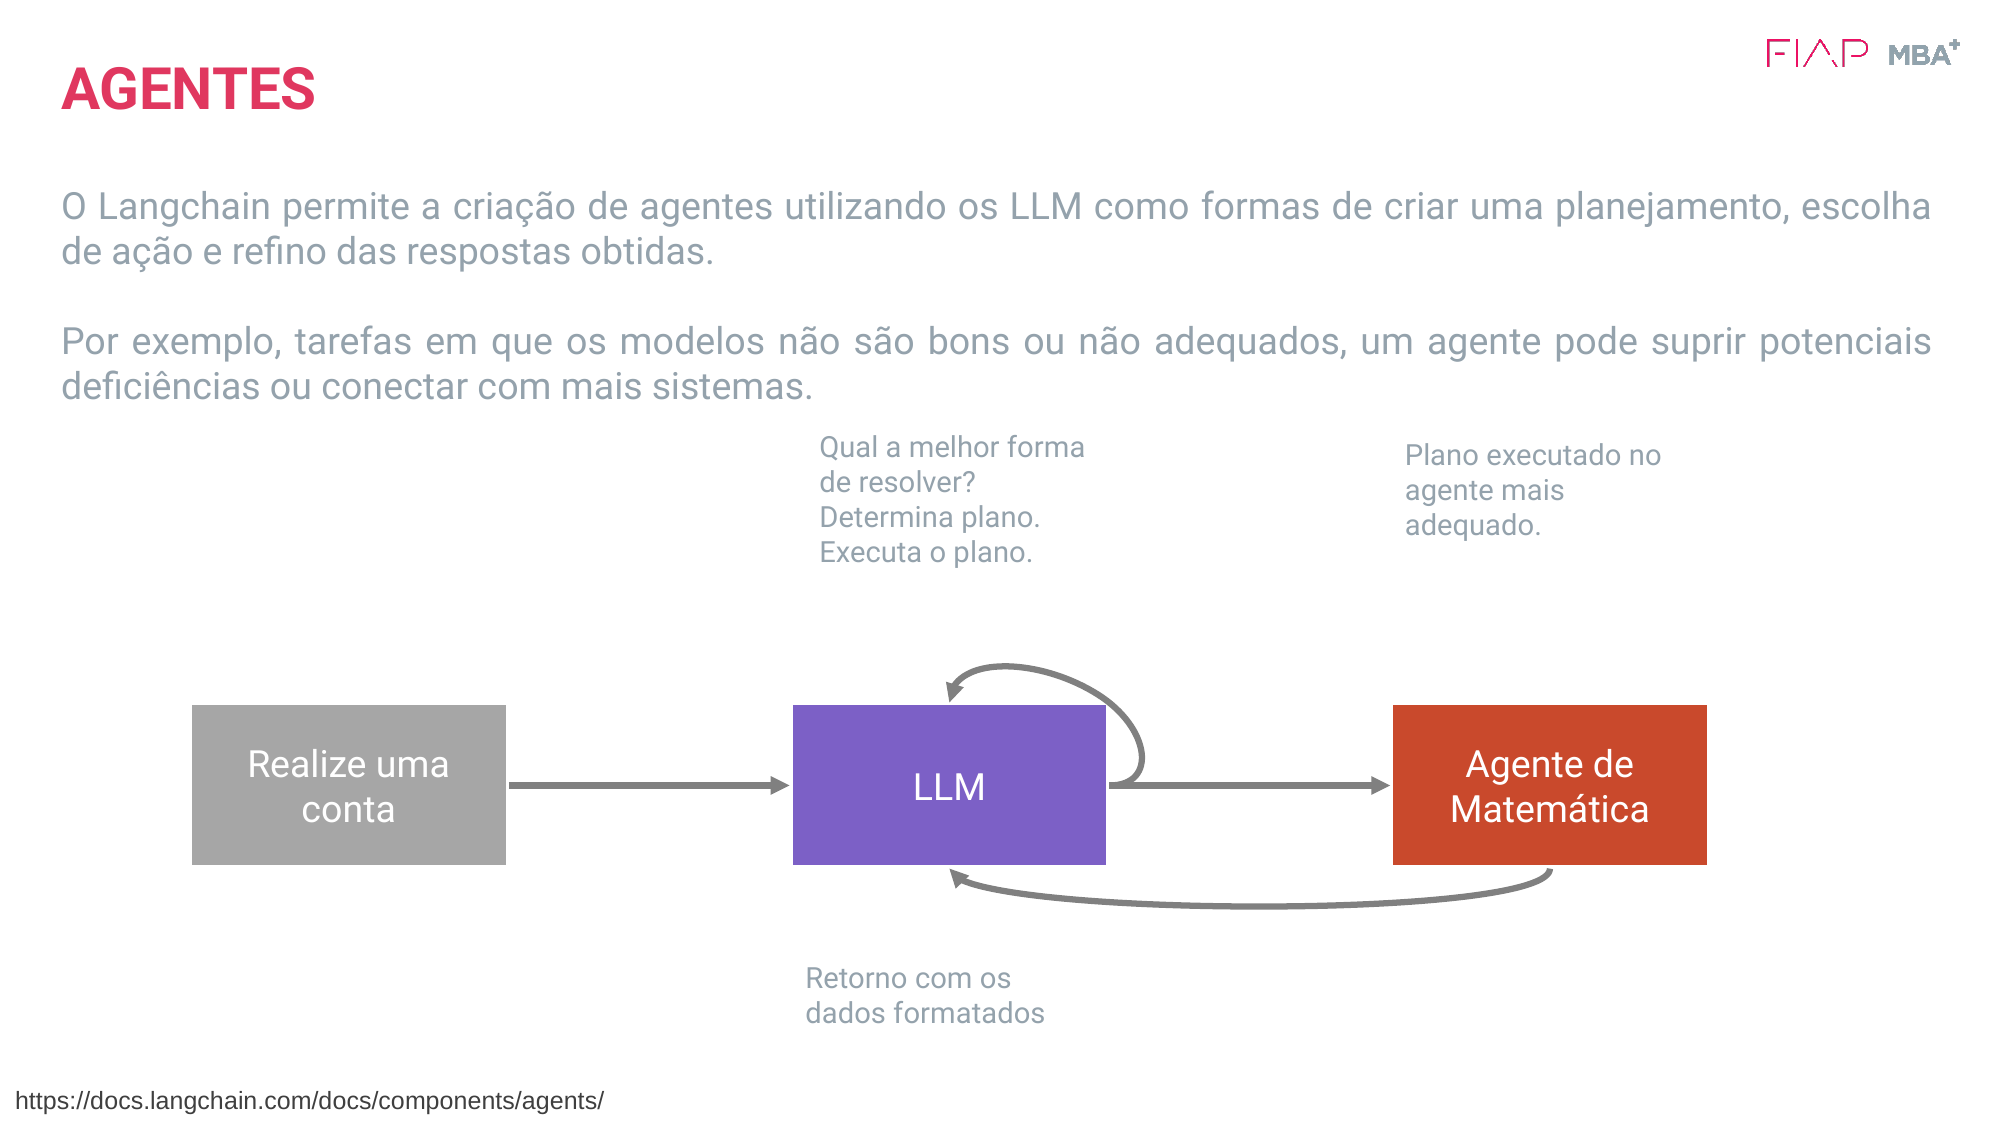

# AGENTES
O Langchain permite a criação de agentes utilizando os LLM como formas de criar uma planejamento, escolha de ação e refino das respostas obtidas.

Por exemplo, tarefas em que os modelos não são bons ou não adequados, um agente pode suprir potenciais deficiências ou conectar com mais sistemas.
Qual a melhor forma de resolver?
Determina plano.
Executa o plano.
Plano executado no agente mais adequado.
Realize uma conta
LLM
Agente de Matemática
Retorno com os dados formatados
https://docs.langchain.com/docs/components/agents/